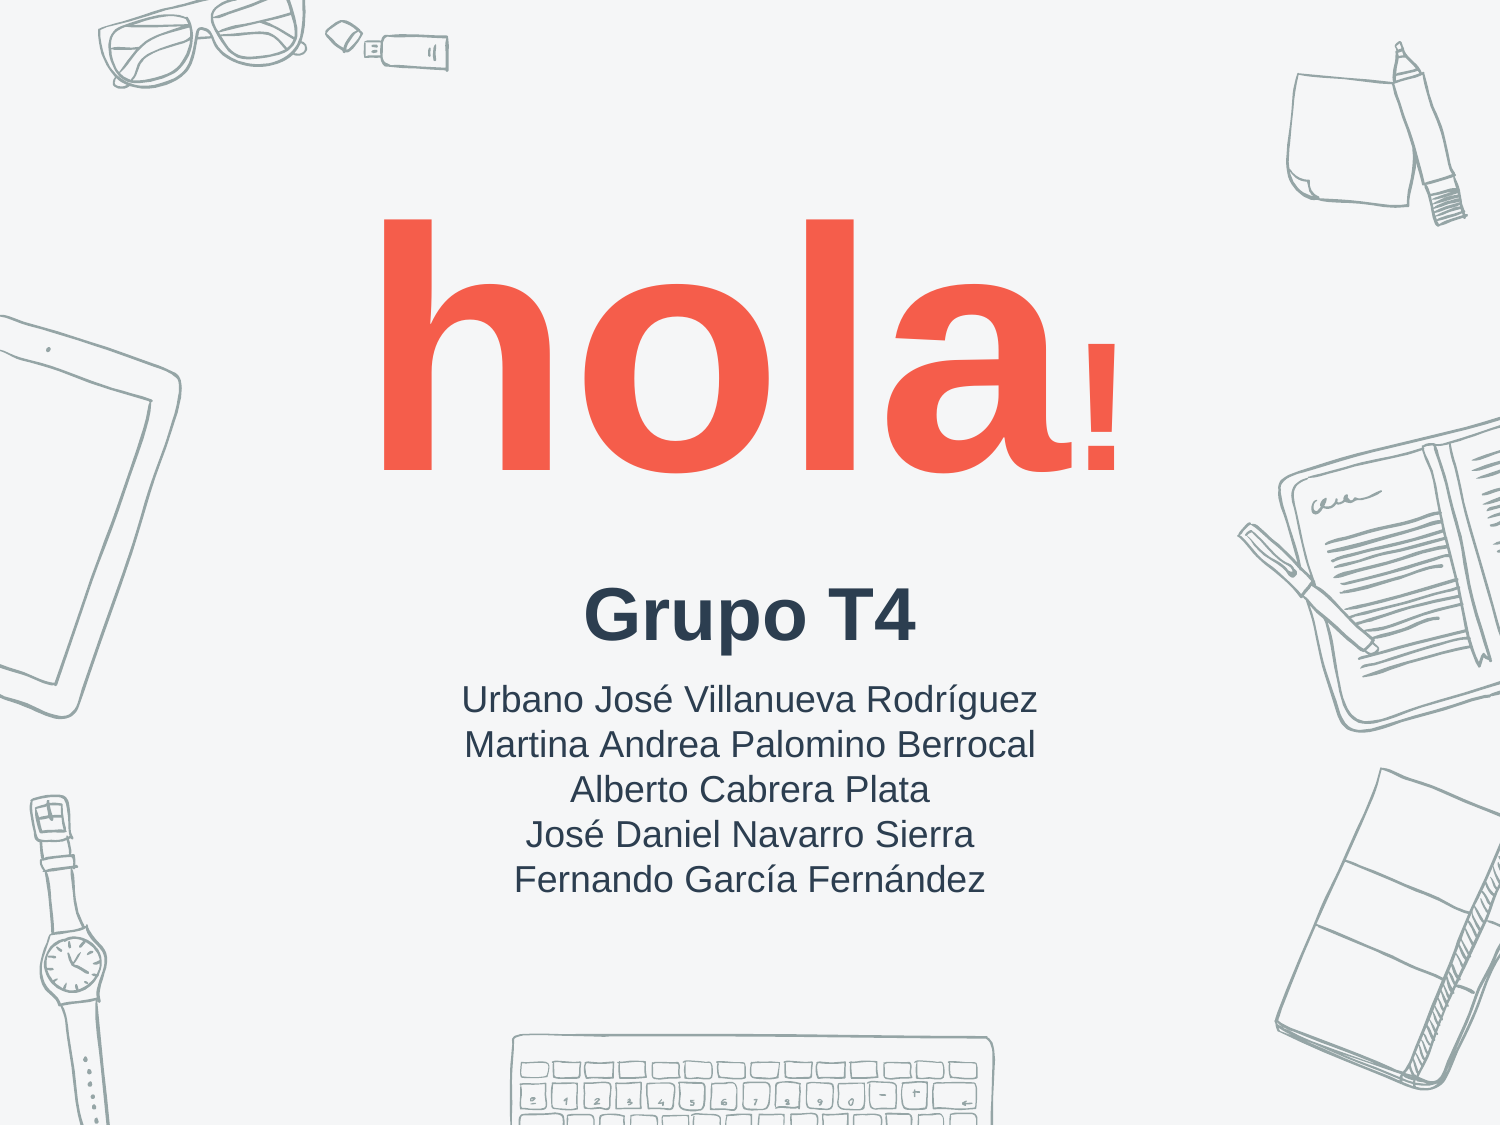

hola!
Grupo T4

Urbano José Villanueva Rodríguez
Martina Andrea Palomino Berrocal
Alberto Cabrera Plata
José Daniel Navarro Sierra
Fernando García Fernández